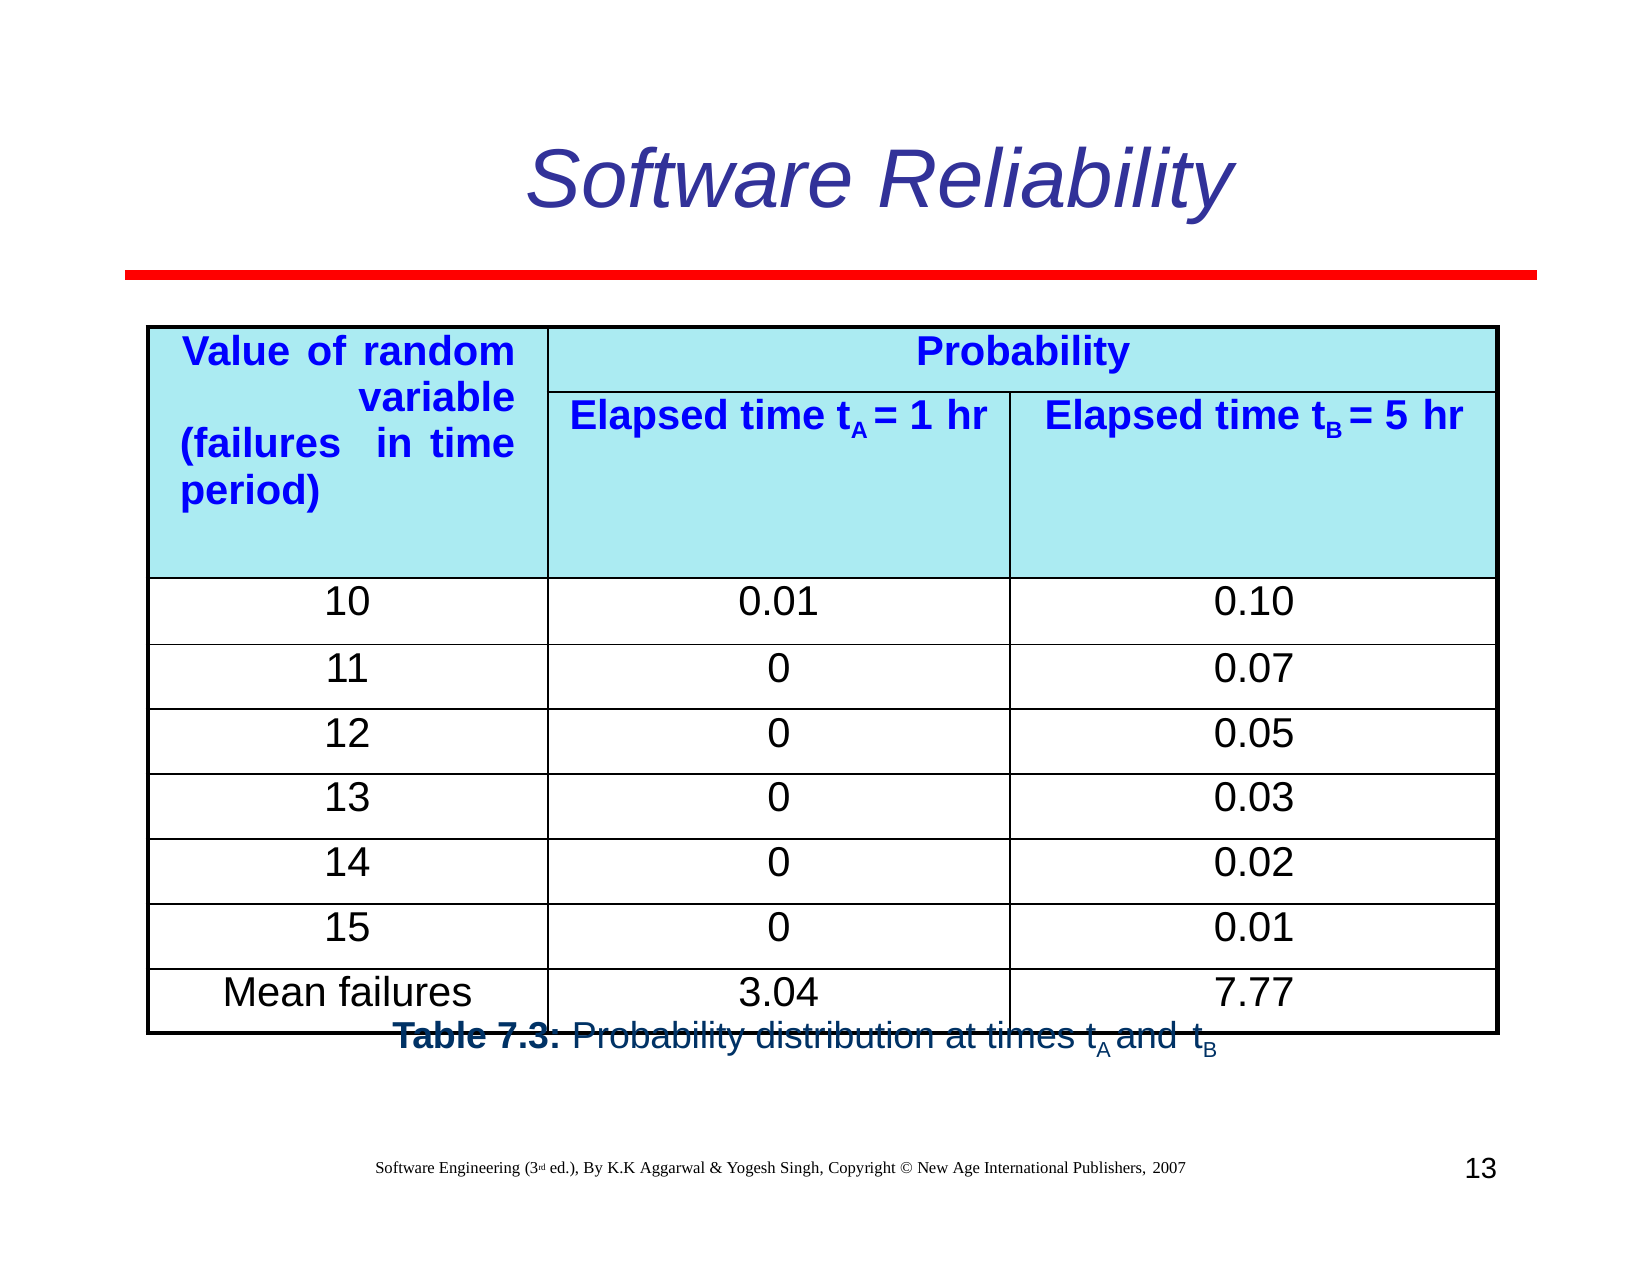

# Software Reliability

| Value of random variable (failures in time period) | Probability |  |
| --- | --- | --- |
|  | Elapsed time tA = 1 hr | Elapsed time tB = 5 hr |
| 10 | 0.01 | 0.10 |
| 11 | 0 | 0.07 |
| 12 | 0 | 0.05 |
| 13 | 0 | 0.03 |
| 14 | 0 | 0.02 |
| 15 | 0 | 0.01 |
| Mean failures | 3.04 | 7.77 |
Table 7.3: Probability distribution at times tA and tB
13
Software Engineering (3rd  ed.), By K.K Aggarwal & Yogesh Singh, Copyright © New Age International Publishers, 2007